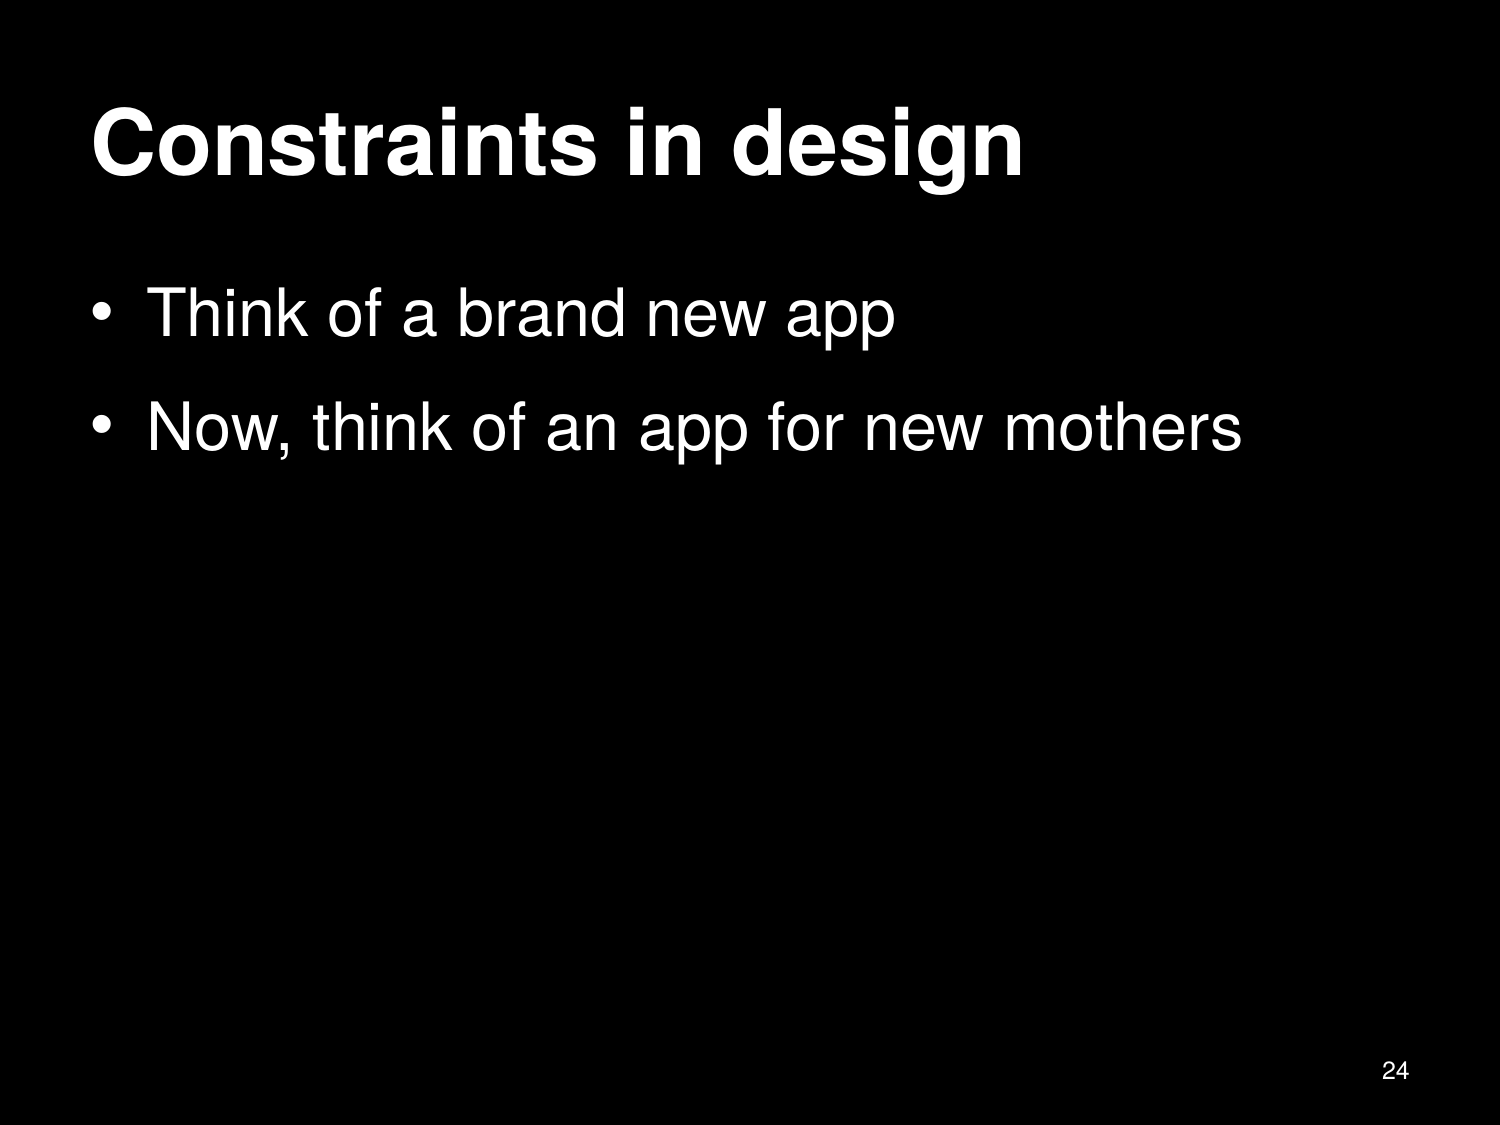

# Constraints in design
Think of a brand new app
Now, think of an app for new mothers
24